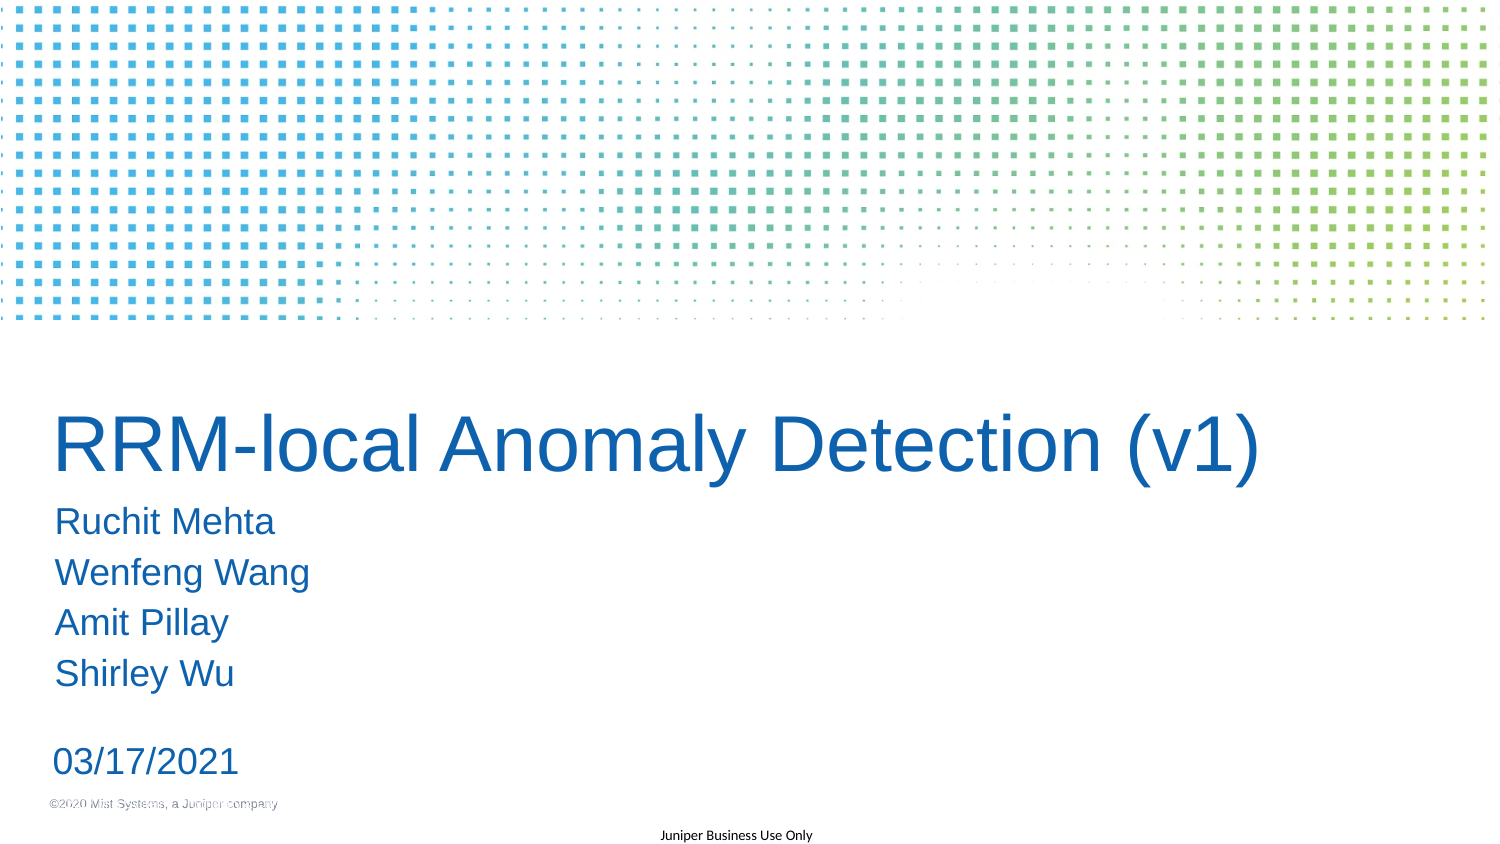

# RRM-local Anomaly Detection (v1)
Ruchit Mehta
Wenfeng Wang
Amit Pillay
Shirley Wu
03/17/2021